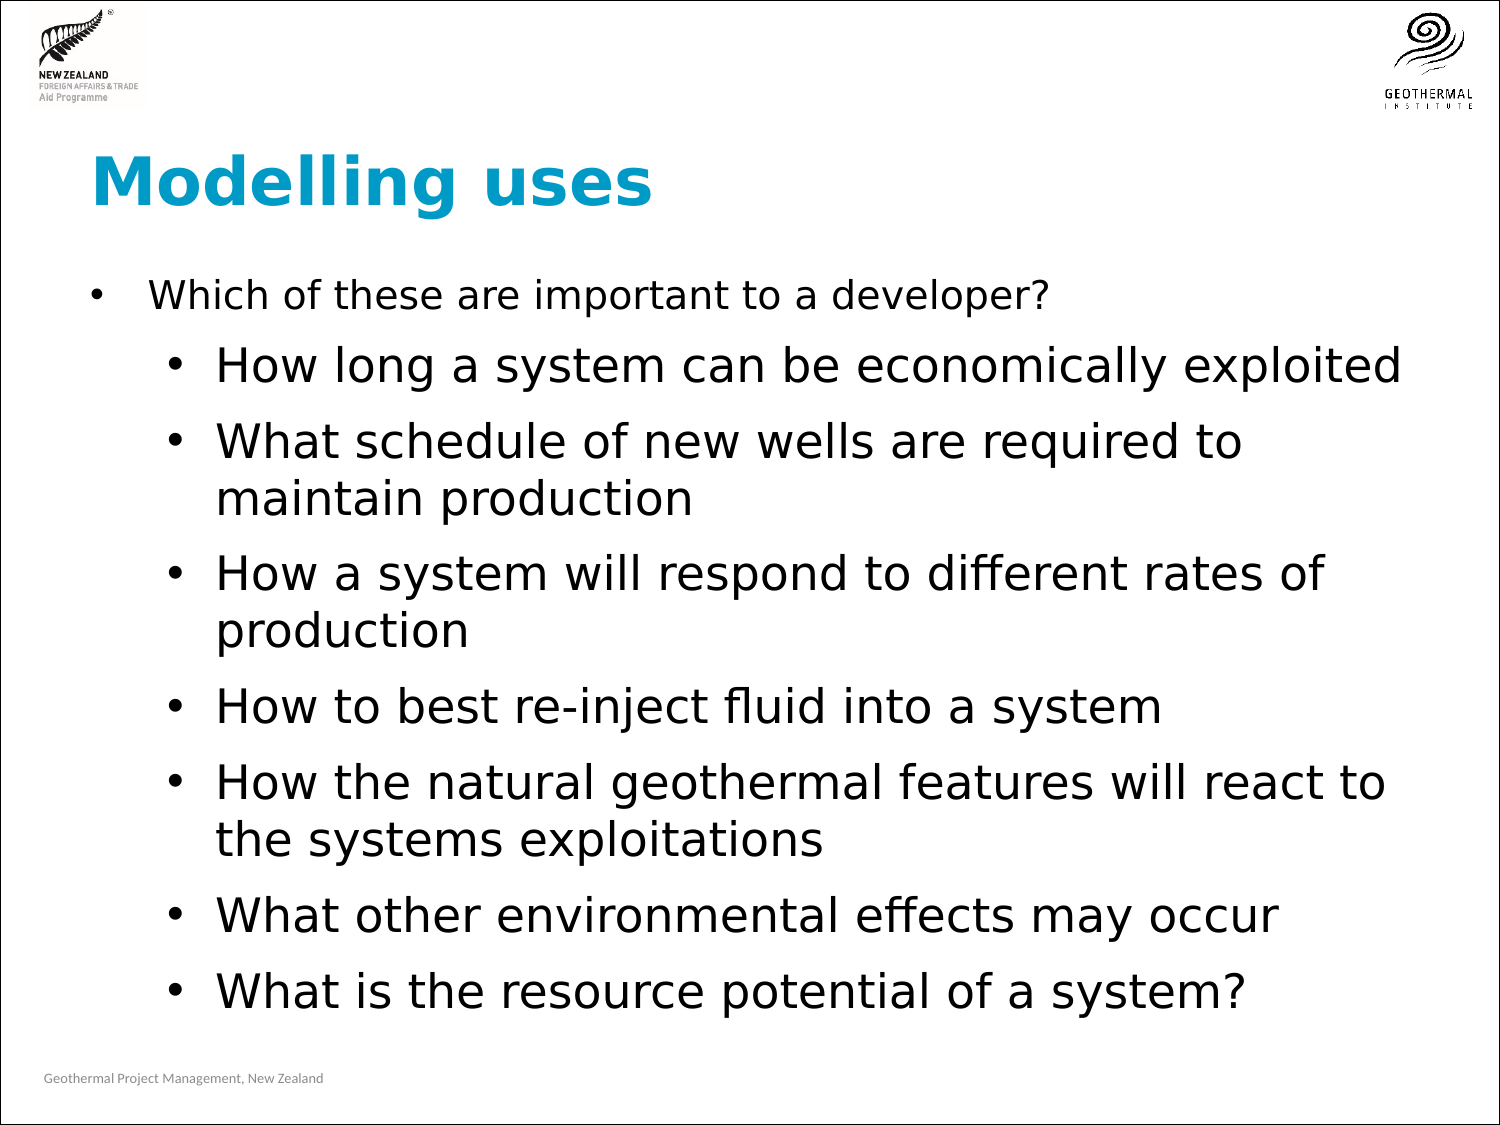

# Modelling uses
Which of these are important to a developer?
How long a system can be economically exploited
What schedule of new wells are required to maintain production
How a system will respond to different rates of production
How to best re-inject fluid into a system
How the natural geothermal features will react to the systems exploitations
What other environmental effects may occur
What is the resource potential of a system?